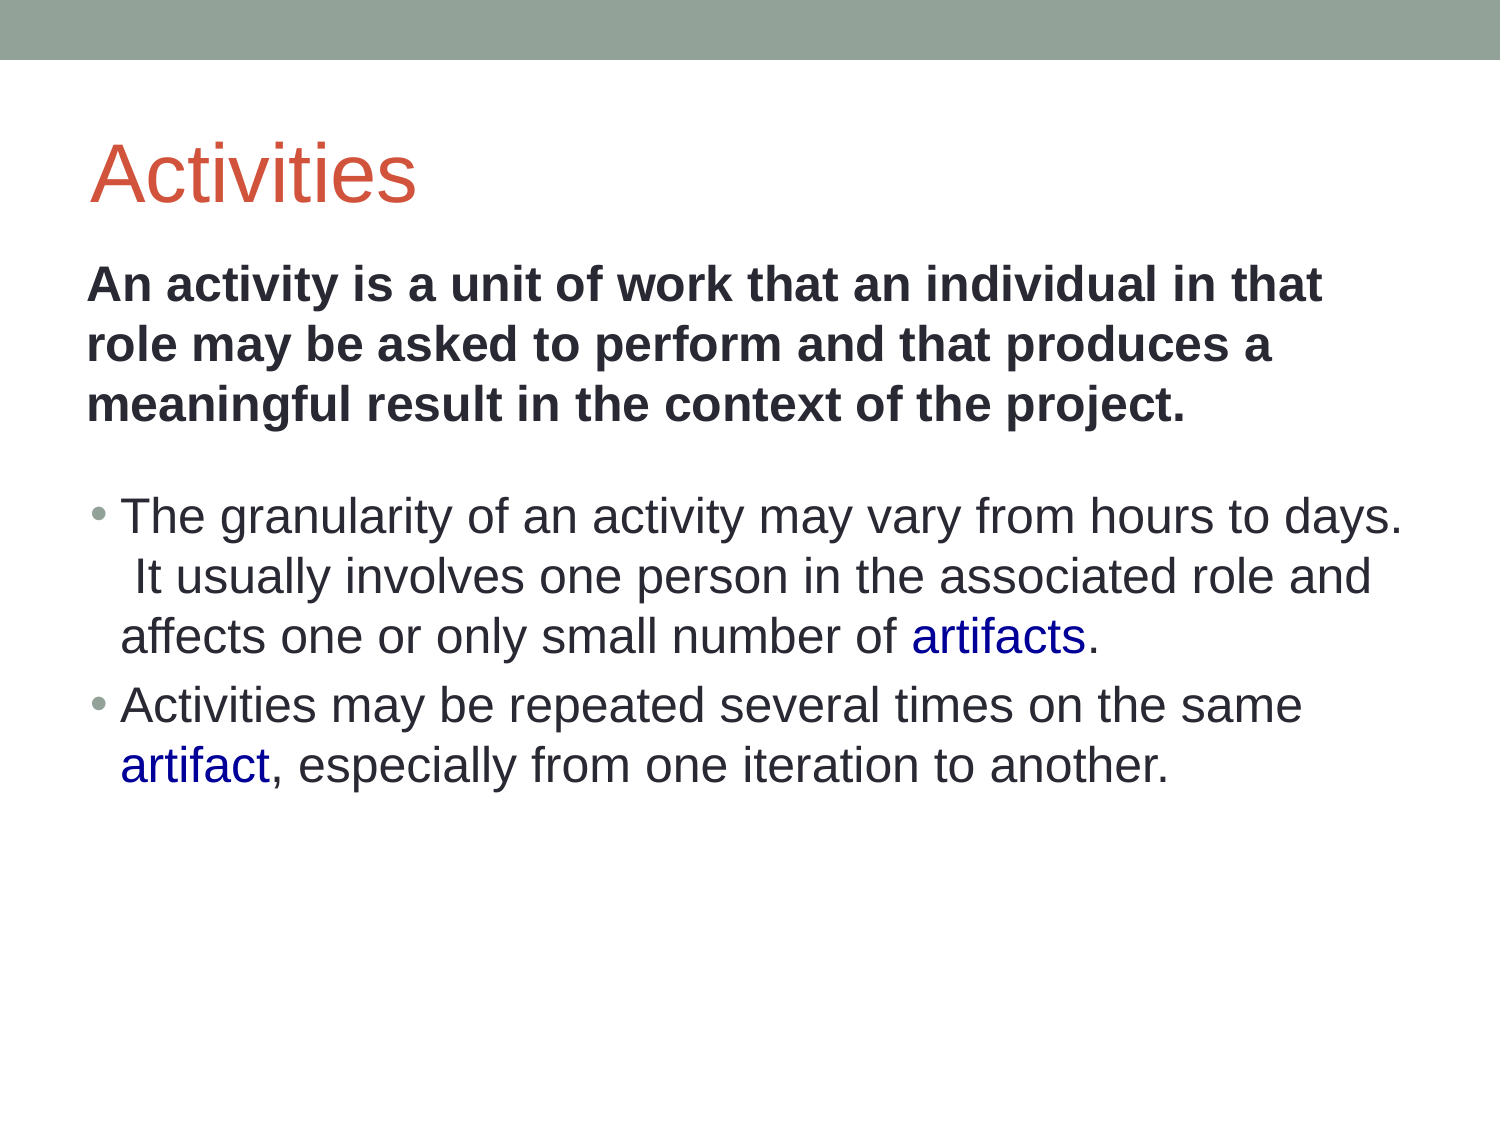

# Activities
An activity is a unit of work that an individual in that role may be asked to perform and that produces a meaningful result in the context of the project.
The granularity of an activity may vary from hours to days.  It usually involves one person in the associated role and affects one or only small number of artifacts.
Activities may be repeated several times on the same artifact, especially from one iteration to another.